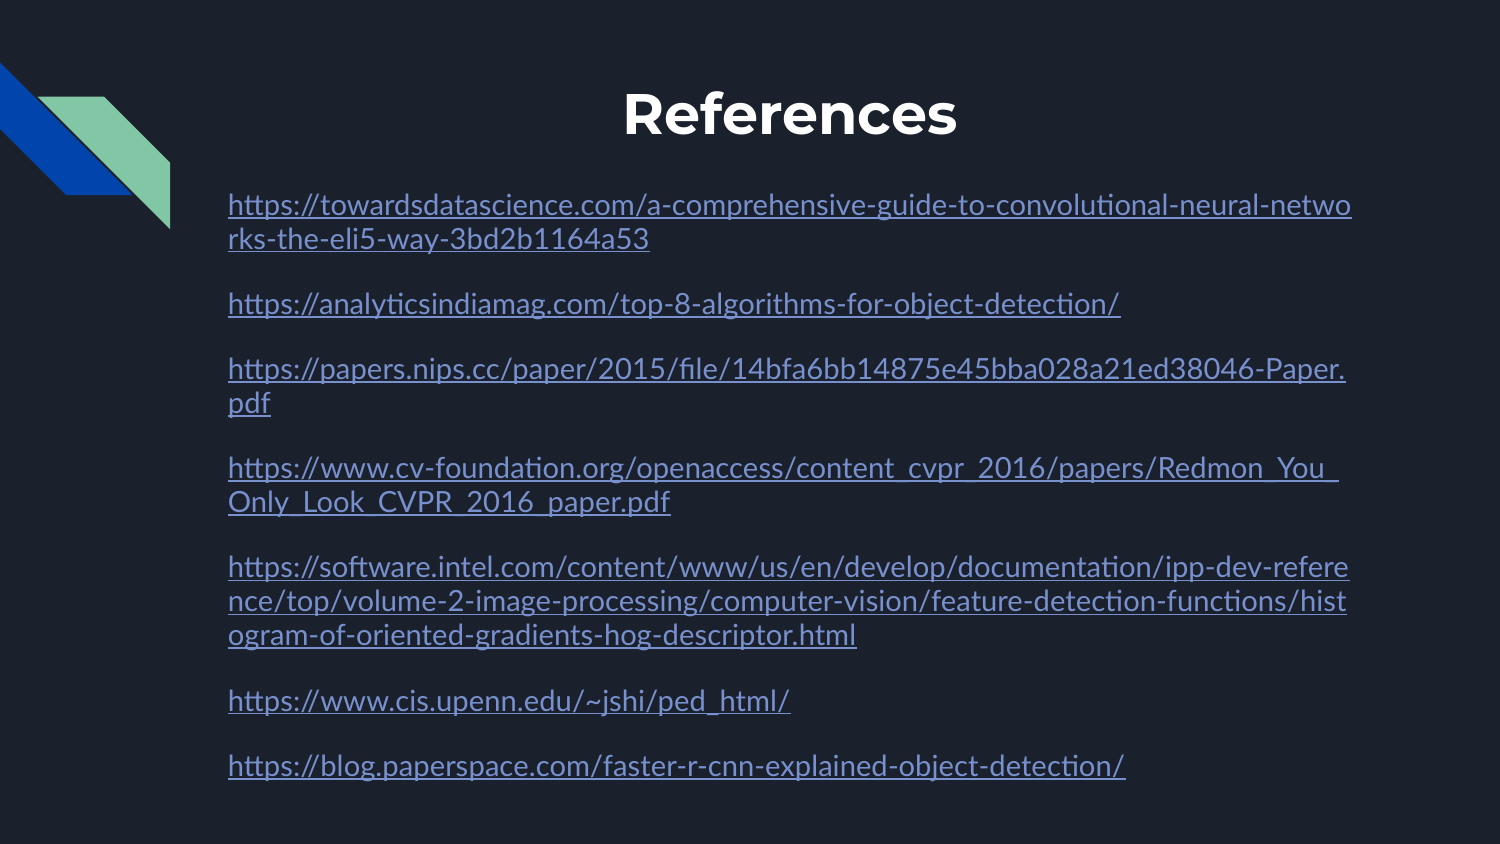

# References

https://towardsdatascience.com/a-comprehensive-guide-to-convolutional-neural-networks-the-eli5-way-3bd2b1164a53
https://analyticsindiamag.com/top-8-algorithms-for-object-detection/
https://papers.nips.cc/paper/2015/file/14bfa6bb14875e45bba028a21ed38046-Paper.pdf
https://www.cv-foundation.org/openaccess/content_cvpr_2016/papers/Redmon_You_Only_Look_CVPR_2016_paper.pdf
https://software.intel.com/content/www/us/en/develop/documentation/ipp-dev-reference/top/volume-2-image-processing/computer-vision/feature-detection-functions/histogram-of-oriented-gradients-hog-descriptor.html
https://www.cis.upenn.edu/~jshi/ped_html/
https://blog.paperspace.com/faster-r-cnn-explained-object-detection/